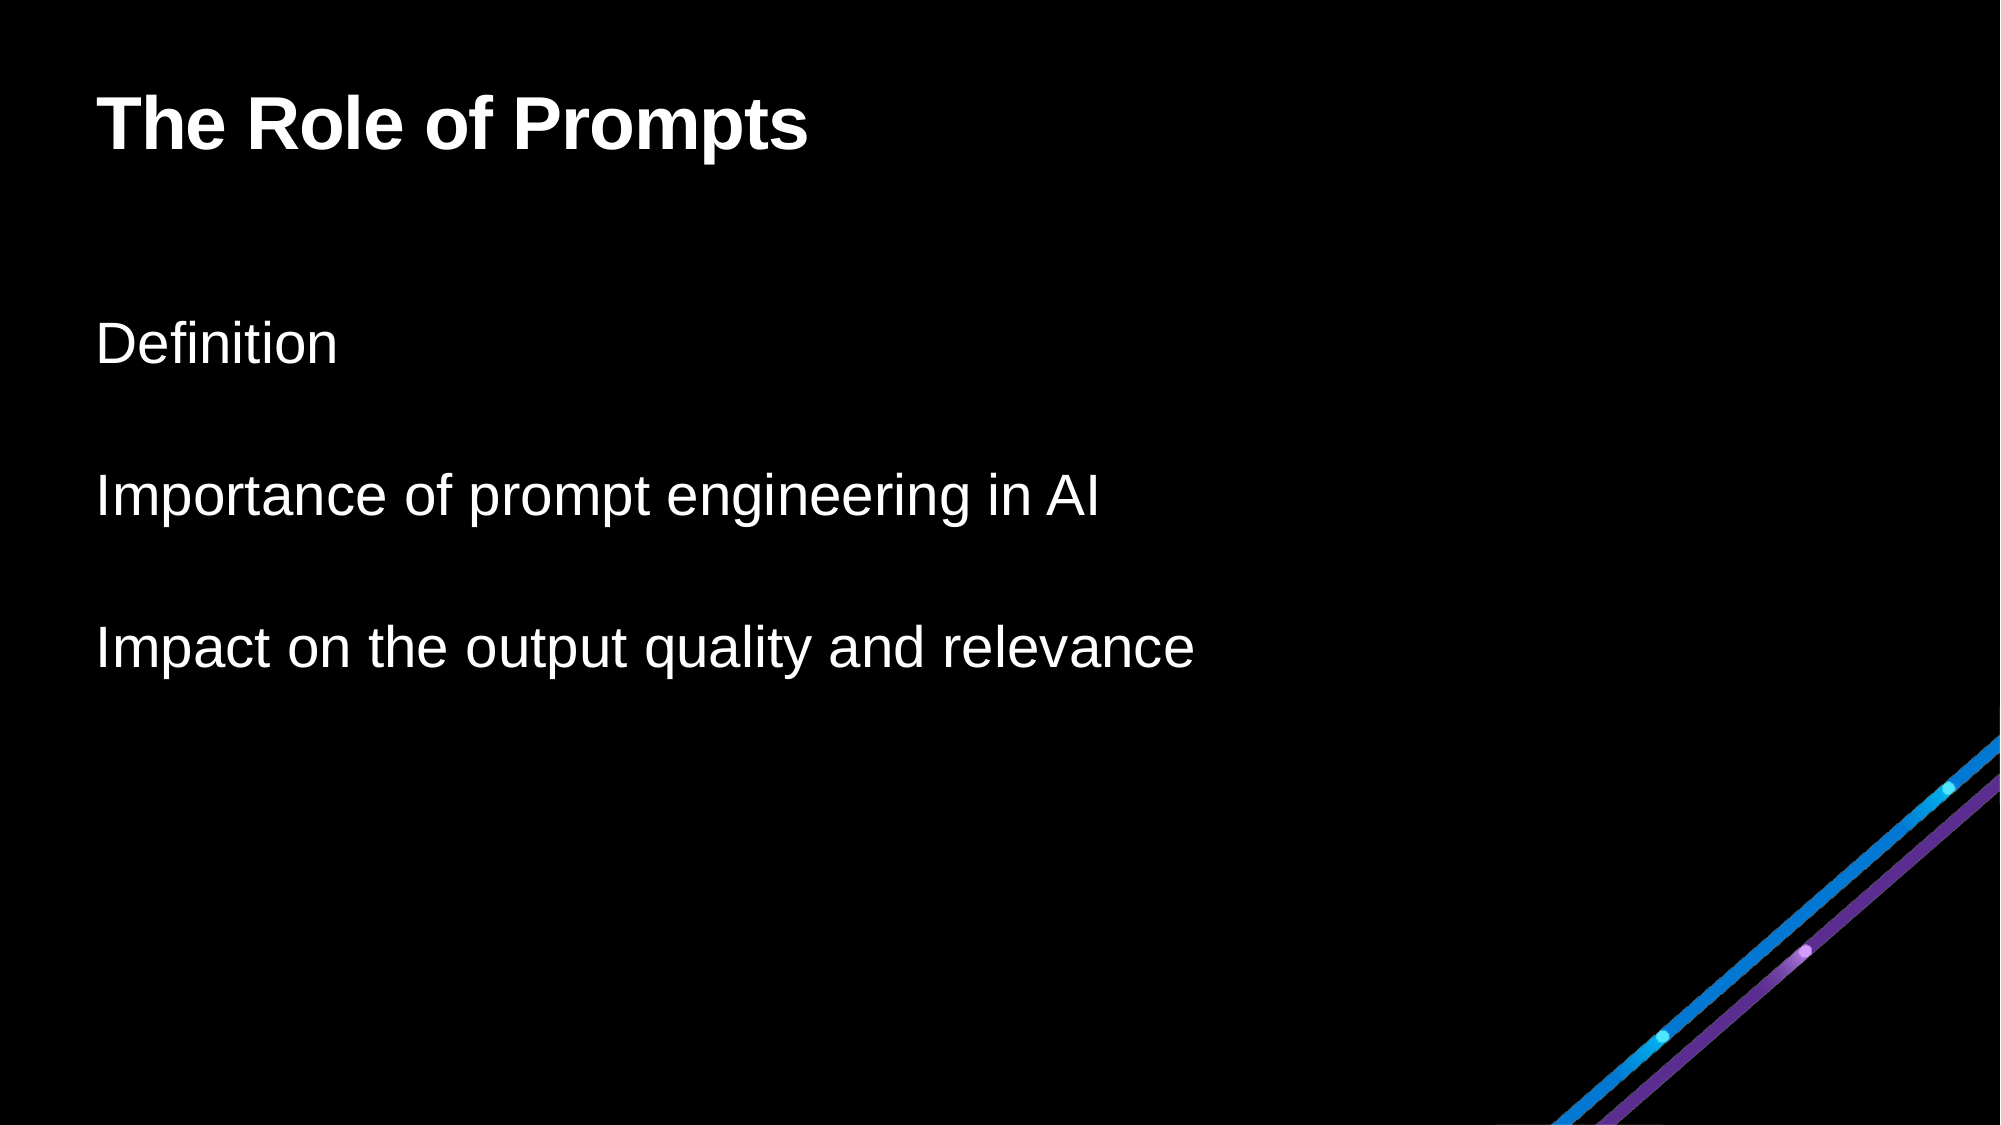

# The Role of Prompts
Definition
Importance of prompt engineering in AI
Impact on the output quality and relevance